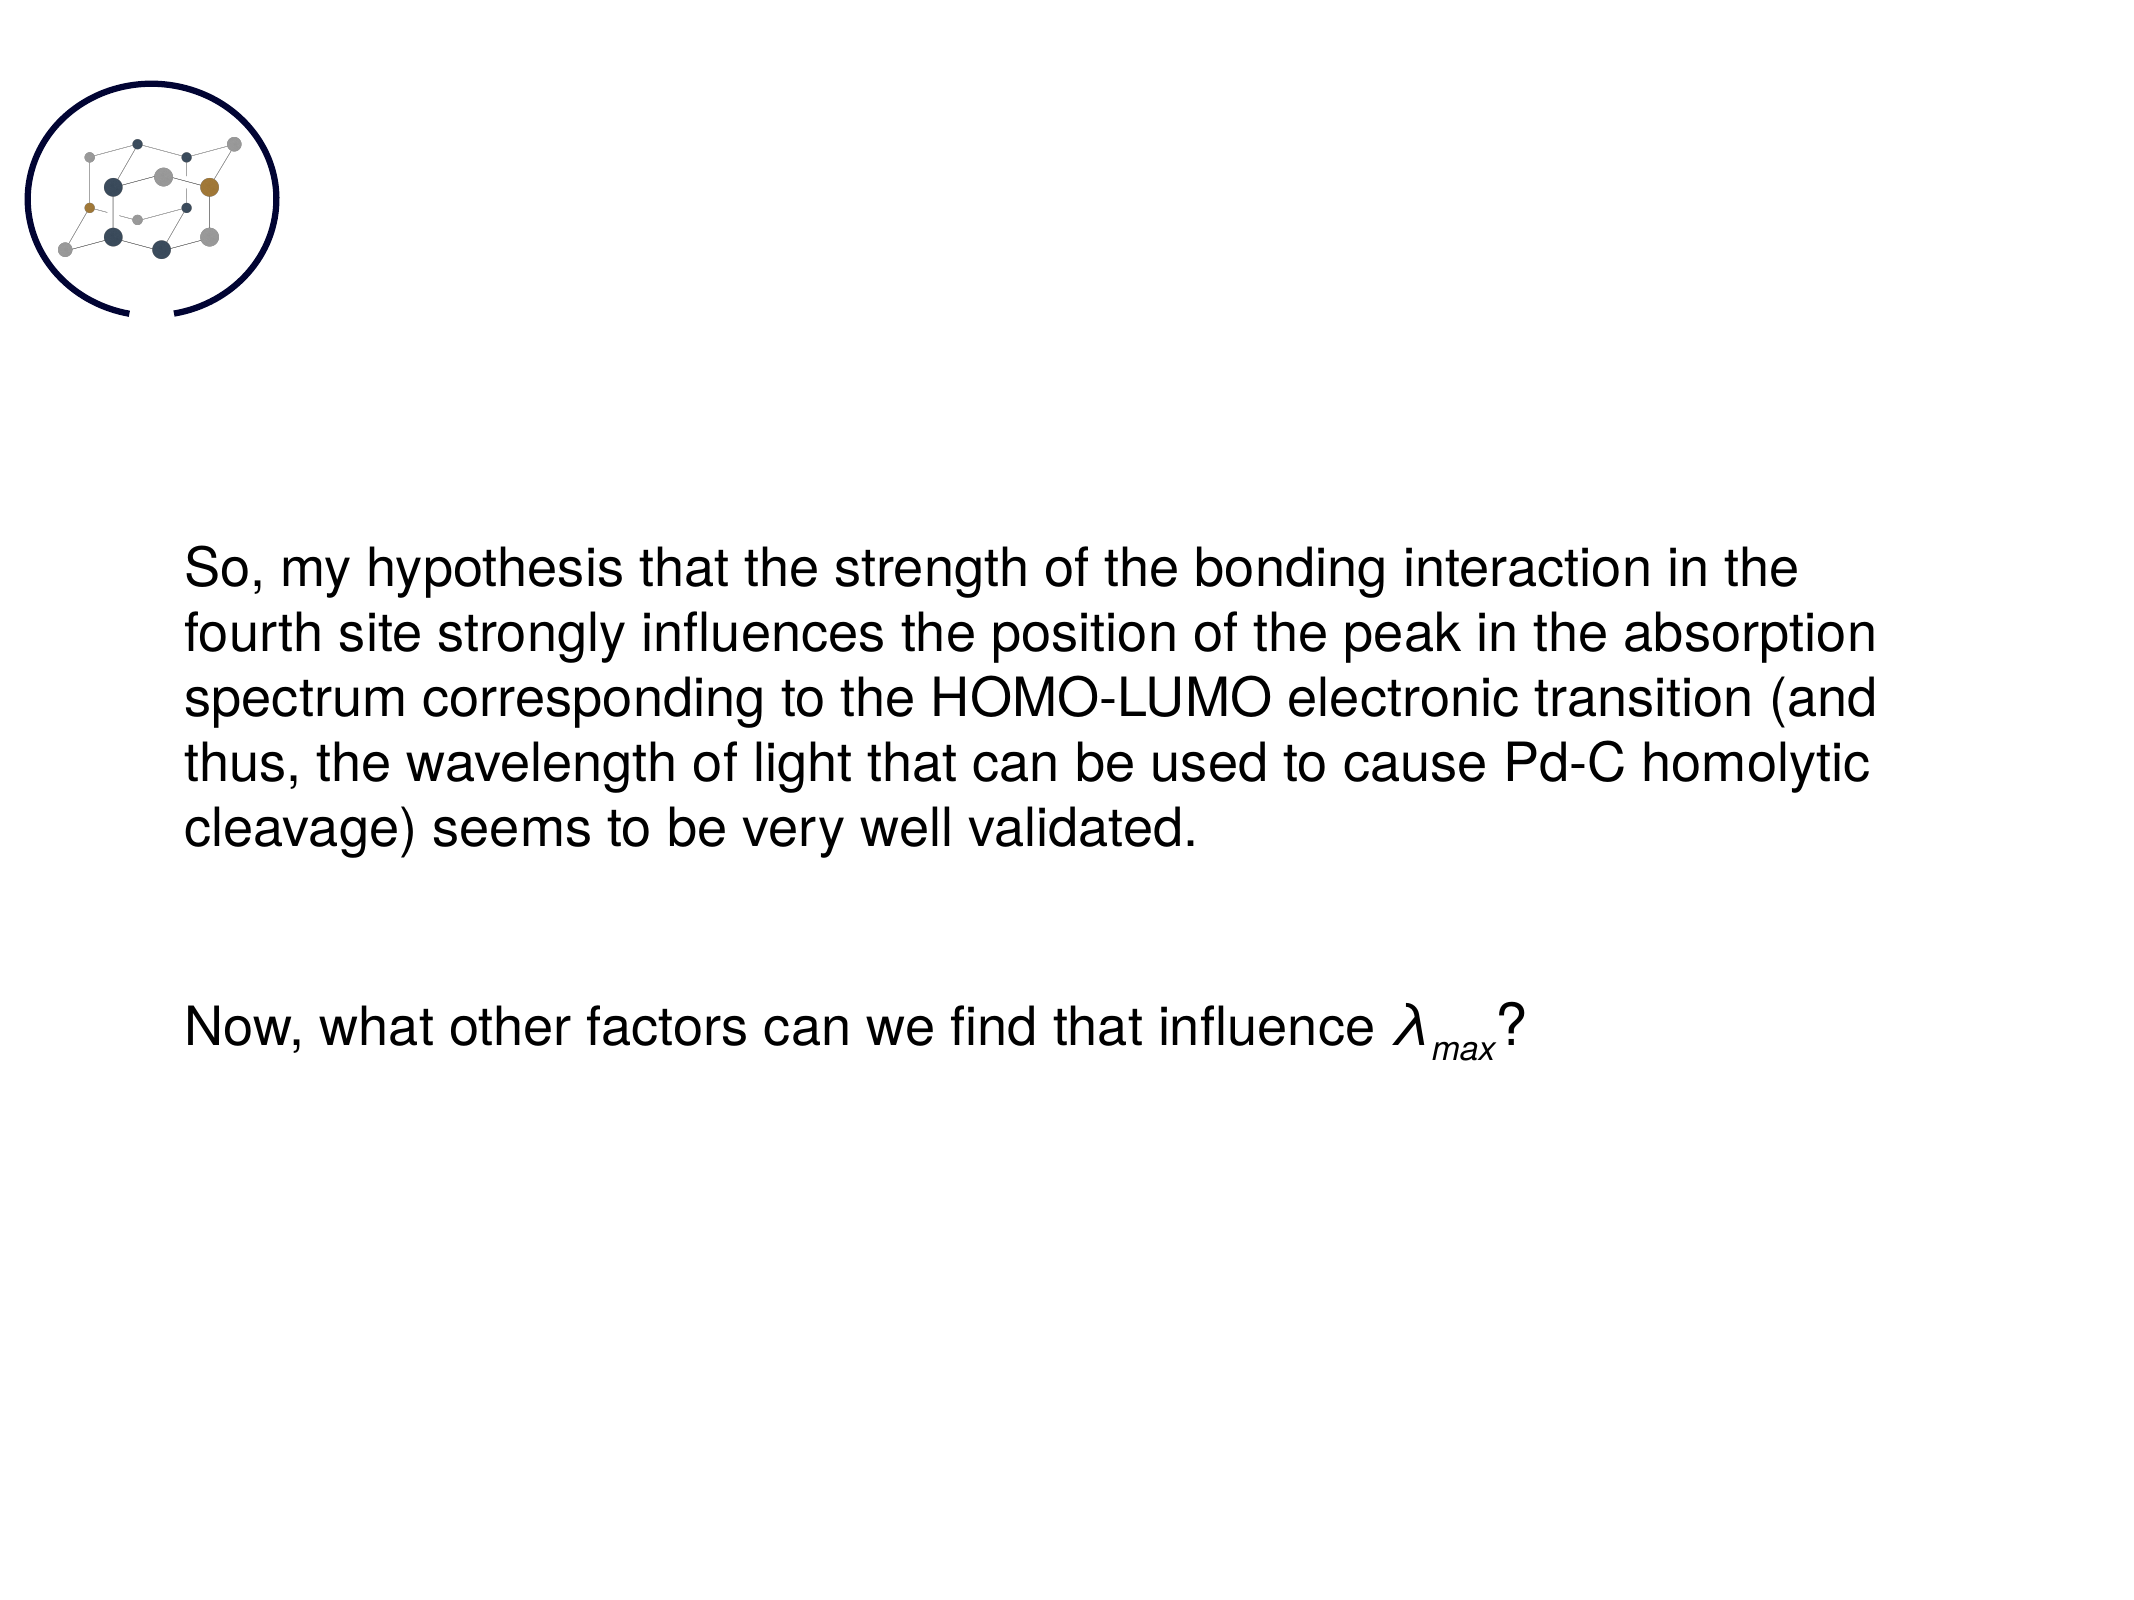

So, my hypothesis that the strength of the bonding interaction in the fourth site strongly influences the position of the peak in the absorption spectrum corresponding to the HOMO-LUMO electronic transition (and thus, the wavelength of light that can be used to cause Pd-C homolytic cleavage) seems to be very well validated.

Now, what other factors can we find that influence λmax?